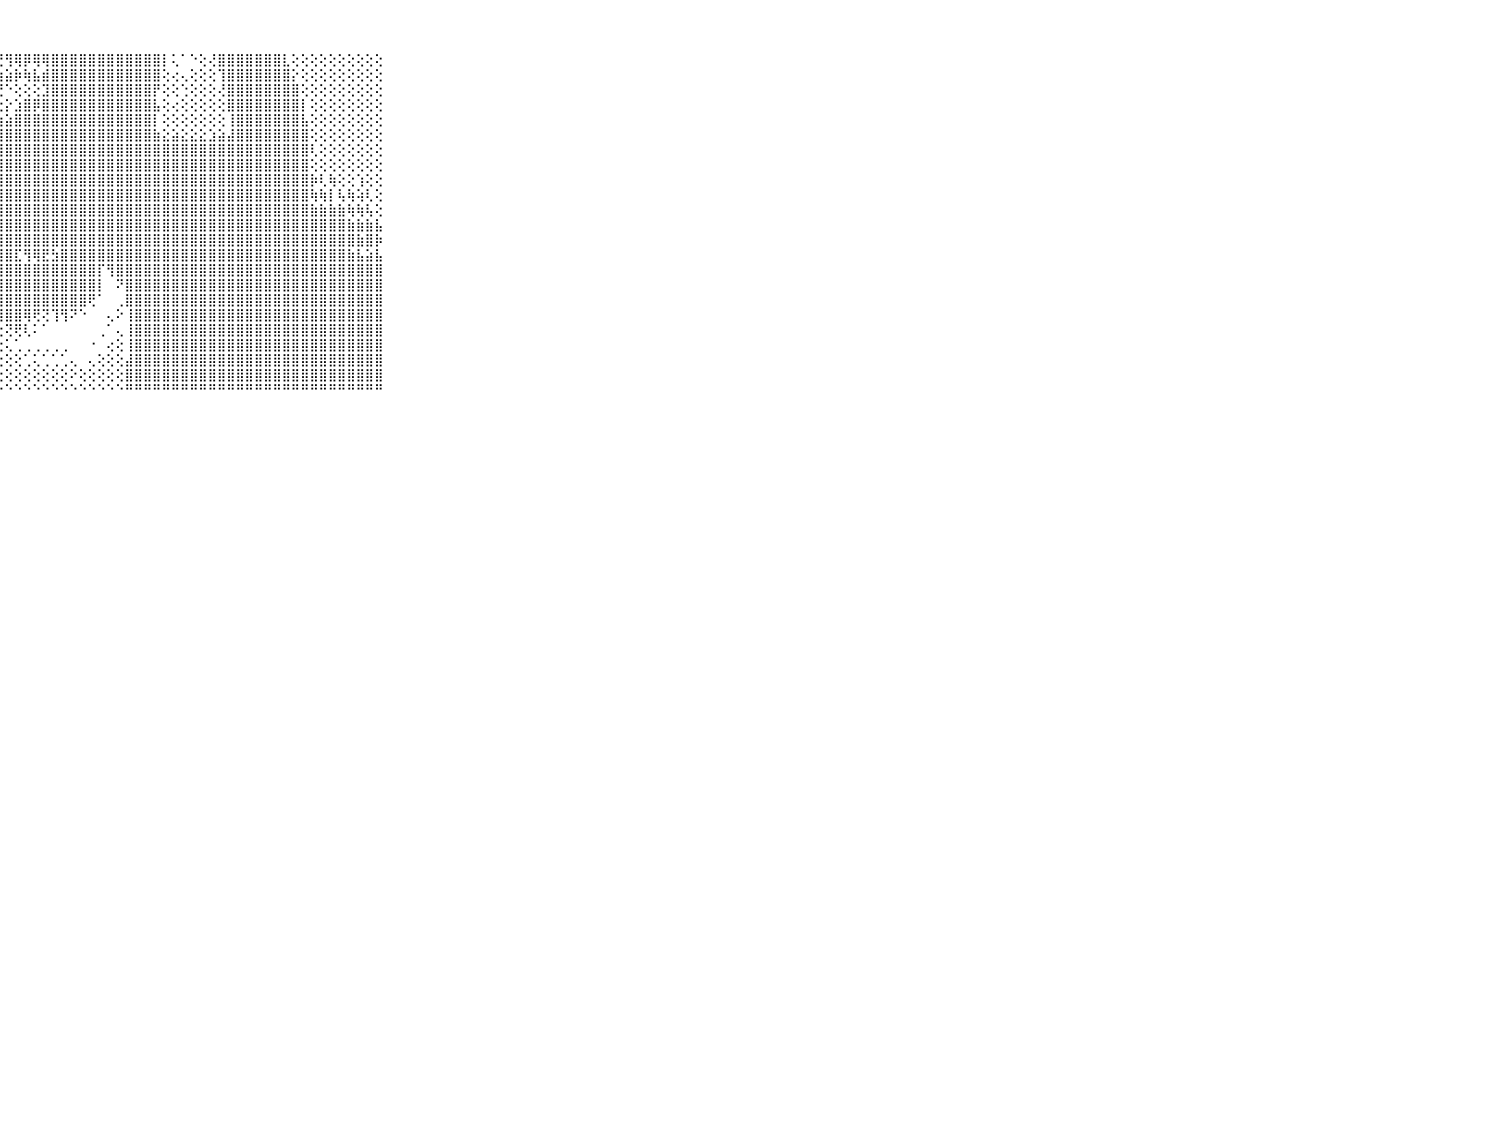

⠀⠀⠀⠀⠀⠀⠀⠀⠀⠀⠀⣿⣿⣿⣿⣿⣿⣿⣿⣿⣿⣿⣿⡿⠿⢿⢟⢟⢻⢿⡿⢿⢿⣿⣿⣿⣿⣿⣿⣿⣿⣿⣿⣿⣿⡇⢅⠁⠑⢕⢜⣿⣿⣿⣿⣿⣿⣿⣇⢕⢕⢕⢕⢕⢕⢕⢕⢕⢕⠀⠀⠀⠀⠀⠀⠀⠀⠀⠀⠀⠀
⠀⠀⠀⠀⠀⠀⠀⠀⠀⠀⠀⣿⣿⣿⣿⣿⣿⣿⣿⣿⣿⢿⠏⠕⢕⢅⣕⣵⣵⡷⢷⣧⣾⣿⣿⣿⣿⣿⣿⣿⣿⣿⣿⣿⣿⢕⢔⢄⢕⢕⢕⢹⣿⣿⣿⣿⣿⣿⣿⡕⢕⢕⢕⢕⢕⢕⢕⢕⢕⠀⠀⠀⠀⠀⠀⠀⠀⠀⠀⠀⠀
⠀⠀⠀⠀⠀⠀⠀⠀⠀⠀⠀⣿⣿⣿⣿⣿⣿⣿⣿⡏⠕⠁⢔⢕⡵⢞⢝⢙⠑⢕⢕⢕⣹⣿⣿⣿⣿⣿⣿⣿⣿⣿⣿⣿⡟⢕⢕⢑⢕⢕⢕⢜⣿⣿⣿⣿⣿⣿⣿⣿⢕⢕⢕⢕⢕⢕⢕⢕⢕⠀⠀⠀⠀⠀⠀⠀⠀⠀⠀⠀⠀
⠀⠀⠀⠀⠀⠀⠀⠀⠀⠀⠀⣿⣿⣿⣿⣿⣿⣿⡟⢕⢄⢔⢑⢕⢕⢔⢕⢕⡕⣱⣿⡿⣿⣿⣿⣿⣿⣿⣿⣿⣿⣿⣿⣿⣧⢕⢔⢕⢕⢕⢕⢕⣿⣿⣿⣿⣿⣿⣿⣿⡇⢕⢕⢕⢕⢕⢕⢕⢕⠀⠀⠀⠀⠀⠀⠀⠀⠀⠀⠀⠀
⠀⠀⠀⠀⠀⠀⠀⠀⠀⠀⠀⣿⣿⣿⣿⣿⣿⣿⢕⢕⢕⢻⢇⢕⣜⣵⣵⣵⣵⣿⣿⣿⣿⣿⣿⣿⣿⣿⣿⣿⣿⣿⣿⣿⡇⢕⢕⢕⢕⢕⢕⢕⢸⣿⣿⣿⣿⣿⣿⣿⣧⢕⢕⢕⢕⢕⢕⢕⢕⠀⠀⠀⠀⠀⠀⠀⠀⠀⠀⠀⠀
⠀⠀⠀⠀⠀⠀⠀⠀⠀⠀⠀⣿⣿⣿⣿⣿⣿⣿⡜⢕⢕⣧⣾⣿⣿⣿⣿⣿⣿⣿⣿⣿⣿⣿⣿⣿⣿⣿⣿⣿⣿⣿⣿⣿⣷⣕⣵⣕⣕⣕⣱⣵⣼⣿⣿⣿⣿⣿⣿⣿⣿⢕⢕⢕⢕⢕⢕⢕⢕⠀⠀⠀⠀⠀⠀⠀⠀⠀⠀⠀⠀
⠀⠀⠀⠀⠀⠀⠀⠀⠀⠀⠀⣿⣿⣿⣿⣿⣿⣿⡇⢕⢕⣿⣿⣿⣿⣿⣿⣿⣿⣿⣿⣿⣿⣿⣿⣿⣿⣿⣿⣿⣿⣿⣿⣿⣿⣿⣿⣿⣿⣿⣿⣿⣿⣿⣿⣿⣿⣿⣿⣿⣿⢇⢕⢕⢕⢕⢕⢕⢕⠀⠀⠀⠀⠀⠀⠀⠀⠀⠀⠀⠀
⠀⠀⠀⠀⠀⠀⠀⠀⠀⠀⠀⣿⣿⣿⣿⣿⣿⣿⣧⢕⢕⣿⣿⣿⣿⣿⣿⣿⣿⣿⣿⣿⣿⣿⣿⣿⣿⣿⣿⣿⣿⣿⣿⣿⣿⣿⣿⣿⣿⣿⣿⣿⣿⣿⣿⣿⣿⣿⣿⣿⣿⢕⢕⢕⢕⢕⢕⢕⢕⠀⠀⠀⠀⠀⠀⠀⠀⠀⠀⠀⠀
⠀⠀⠀⠀⠀⠀⠀⠀⠀⠀⠀⣿⣿⣿⣿⣿⣿⣿⣿⡕⢕⣿⣿⣿⣿⣿⣿⣿⣿⣿⣿⣿⣿⣿⣿⣿⣿⣿⣿⣿⣿⣿⣿⣿⣿⣿⣿⣿⣿⣿⣿⣿⣿⣿⣿⣿⣿⣿⣿⣿⣿⡷⢇⢷⢕⢕⢱⢕⢕⠀⠀⠀⠀⠀⠀⠀⠀⠀⠀⠀⠀
⠀⠀⠀⠀⠀⠀⠀⠀⠀⠀⠀⣿⣿⣿⣿⣿⣿⣿⣿⣧⢕⢸⣿⣿⣿⣿⣿⣿⣿⣿⣿⣿⣿⣿⣿⣿⣿⣿⣿⣿⣿⣿⣿⣿⣿⣿⣿⣿⣿⣿⣿⣿⣿⣿⣿⣿⣿⣿⣿⣿⣿⢷⢷⡇⢧⢷⢵⢇⢕⠀⠀⠀⠀⠀⠀⠀⠀⠀⠀⠀⠀
⠀⠀⠀⠀⠀⠀⠀⠀⠀⠀⠀⣿⣿⣿⣿⣿⣿⣿⣿⣿⣷⣸⣿⣿⣿⣿⣿⣿⣿⣿⣿⣿⣿⣿⣿⣿⣿⣿⣿⣿⣿⣿⣿⣿⣿⣿⣿⣿⣿⣿⣿⣿⣿⣿⣿⣿⣿⣿⣿⣿⣿⣷⣷⣷⣷⢷⢷⢧⢕⠀⠀⠀⠀⠀⠀⠀⠀⠀⠀⠀⠀
⠀⠀⠀⠀⠀⠀⠀⠀⠀⠀⠀⣿⣿⣿⣿⣿⣿⣿⣿⣿⣿⣿⣿⣿⣿⣿⣿⣿⣿⣿⣿⣿⣿⣿⣿⣿⣿⣿⣿⣿⣿⣿⣿⣿⣿⣿⣿⣿⣿⣿⣿⣿⣿⣿⣿⣿⣿⣿⣿⣿⣿⣿⣿⣿⣿⣷⣷⣷⣧⠀⠀⠀⠀⠀⠀⠀⠀⠀⠀⠀⠀
⠀⠀⠀⠀⠀⠀⠀⠀⠀⠀⠀⣿⣿⣿⣿⣿⣿⣿⣿⣿⣿⣿⣿⣿⣿⣿⣿⣿⣿⣿⣿⣿⣿⣿⣿⣿⣿⣿⣿⣿⣿⣿⣿⣿⣿⣿⣿⣿⣿⣿⣿⣿⣿⣿⣿⣿⣿⣿⣿⣿⣿⣿⣿⣿⣿⣿⣷⣿⡷⠀⠀⠀⠀⠀⠀⠀⠀⠀⠀⠀⠀
⠀⠀⠀⠀⠀⠀⠀⠀⠀⠀⠀⣿⣿⣿⣿⣿⣿⣿⣿⣿⣿⣿⣿⣿⣿⣿⣿⣿⣿⣏⢻⢿⣟⣳⣿⣿⣿⣿⣿⣿⣿⣿⣿⣿⣿⣿⣿⣿⣿⣿⣿⣿⣿⣿⣿⣿⣿⣿⣿⣿⣿⣿⣿⣿⣿⣷⣧⣵⣧⠀⠀⠀⠀⠀⠀⠀⠀⠀⠀⠀⠀
⠀⠀⠀⠀⠀⠀⠀⠀⠀⠀⠀⣿⣿⣿⣿⣿⣿⣿⣿⣿⣿⣿⣿⣿⣿⣿⣿⣿⣿⣿⣿⣿⣿⣿⣿⣿⣿⣿⡏⢻⣿⣿⣿⣿⣿⣿⣿⣿⣿⣿⣿⣿⣿⣿⣿⣿⣿⣿⣿⣿⣿⣿⣿⣿⣿⣿⣿⣿⣿⠀⠀⠀⠀⠀⠀⠀⠀⠀⠀⠀⠀
⠀⠀⠀⠀⠀⠀⠀⠀⠀⠀⠀⣿⣿⣿⣿⣿⣿⣿⣿⣿⣿⣿⣿⣿⣿⢻⣿⣿⣿⣿⣿⣿⣿⣿⣿⣿⣿⣿⡇⠀⠝⣿⣿⣿⣿⣿⣿⣿⣿⣿⣿⣿⣿⣿⣿⣿⣿⣿⣿⣿⣿⣿⣿⣿⣿⣿⣿⣿⣿⠀⠀⠀⠀⠀⠀⠀⠀⠀⠀⠀⠀
⠀⠀⠀⠀⠀⠀⠀⠀⠀⠀⠀⣿⣿⣿⣿⣿⣿⣿⣿⣿⣿⣿⣿⣿⣿⢕⣿⣿⣿⣿⣿⣿⣿⣿⣿⣿⣿⢟⠁⠀⢀⣿⣿⣿⣿⣿⣿⣿⣿⣿⣿⣿⣿⣿⣿⣿⣿⣿⣿⣿⣿⣿⣿⣿⣿⣿⣿⣿⣿⠀⠀⠀⠀⠀⠀⠀⠀⠀⠀⠀⠀
⠀⠀⠀⠀⠀⠀⠀⠀⠀⠀⠀⣿⣿⣿⣿⣿⣿⣿⣿⣿⣿⣿⣿⣿⣿⢕⢸⢿⣿⣿⢿⢟⢝⢹⢻⠝⠑⠀⠀⢄⠕⢸⣿⣿⣿⣿⣿⣿⣿⣿⣿⣿⣿⣿⣿⣿⣿⣿⣿⣿⣿⣿⣿⣿⣿⣿⣿⣿⣿⠀⠀⠀⠀⠀⠀⠀⠀⠀⠀⠀⠀
⠀⠀⠀⠀⠀⠀⠀⠀⠀⠀⠀⣿⣿⣿⣿⣿⣿⣿⣿⣿⣿⣿⣿⣿⣿⢕⢕⢕⢝⢟⢇⠅⠁⠀⠀⠀⠀⠀⢀⠁⢄⢸⣿⣿⣿⣿⣿⣿⣿⣿⣿⣿⣿⣿⣿⣿⣿⣿⣿⣿⣿⣿⣿⣿⣿⣿⣿⣿⣿⠀⠀⠀⠀⠀⠀⠀⠀⠀⠀⠀⠀
⠀⠀⠀⠀⠀⠀⠀⠀⠀⠀⠀⣿⣿⣿⣿⣿⣿⣿⣿⣿⣿⣿⣿⣿⣿⢕⢕⢕⢅⢁⢀⢀⢀⢀⢀⠀⠀⠐⠀⢔⢕⢸⣿⣿⣿⣿⣿⣿⣿⣿⣿⣿⣿⣿⣿⣿⣿⣿⣿⣿⣿⣿⣿⣿⣿⣿⣿⣿⣿⠀⠀⠀⠀⠀⠀⠀⠀⠀⠀⠀⠀
⠀⠀⠀⠀⠀⠀⠀⠀⠀⠀⠀⣿⣿⣿⣿⣿⣿⣿⣿⣿⣿⣿⣿⣿⣿⡇⢕⢕⢕⢕⢁⢅⢁⢁⢁⢄⠀⢄⢕⢕⢕⣼⣿⣿⣿⣿⣿⣿⣿⣿⣿⣿⣿⣿⣿⣿⣿⣿⣿⣿⣿⣿⣿⣿⣿⣿⣿⣿⣿⠀⠀⠀⠀⠀⠀⠀⠀⠀⠀⠀⠀
⠀⠀⠀⠀⠀⠀⠀⠀⠀⠀⠀⣿⣿⣿⣿⣿⣿⣿⣿⣿⣿⣿⣿⣿⣿⣿⡕⢕⢕⢕⢕⢕⢕⢕⢕⠕⢕⢕⢕⢕⢕⣿⣿⣿⣿⣿⣿⣿⣿⣿⣿⣿⣿⣿⣿⣿⣿⣿⣿⣿⣿⣿⣿⣿⣿⣿⣿⣿⣿⠀⠀⠀⠀⠀⠀⠀⠀⠀⠀⠀⠀
⠀⠀⠀⠀⠀⠀⠀⠀⠀⠀⠀⠛⠛⠛⠛⠛⠛⠛⠛⠛⠛⠛⠛⠛⠛⠛⠛⠑⠑⠑⠑⠑⠑⠑⠑⠑⠑⠑⠑⠑⠑⠛⠛⠛⠛⠛⠛⠛⠛⠛⠛⠛⠛⠛⠛⠛⠛⠛⠛⠛⠛⠛⠛⠛⠛⠛⠛⠛⠛⠀⠀⠀⠀⠀⠀⠀⠀⠀⠀⠀⠀